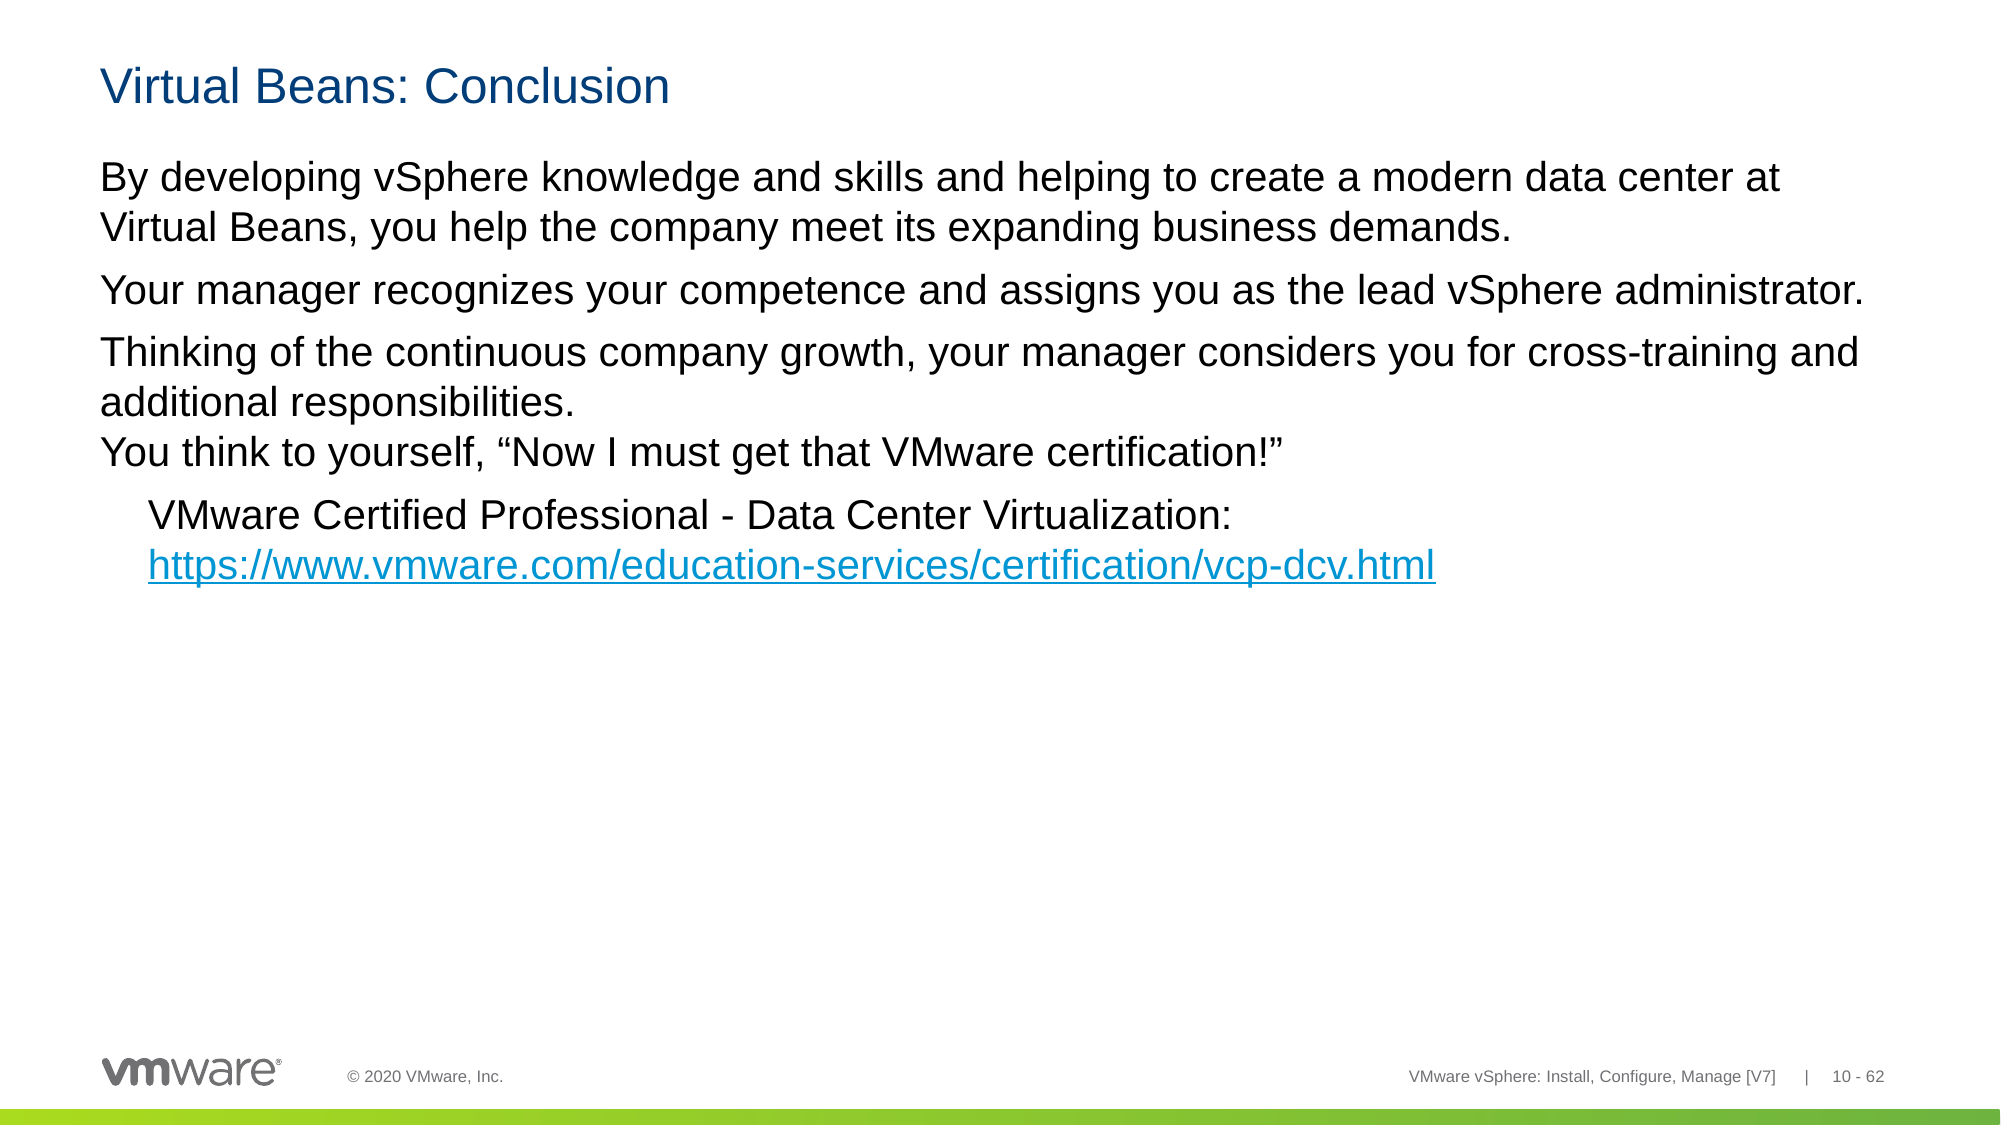

# Virtual Beans: Conclusion
By developing vSphere knowledge and skills and helping to create a modern data center at Virtual Beans, you help the company meet its expanding business demands.
Your manager recognizes your competence and assigns you as the lead vSphere administrator.
Thinking of the continuous company growth, your manager considers you for cross-training and additional responsibilities.
You think to yourself, “Now I must get that VMware certification!”
VMware Certified Professional - Data Center Virtualization:
https://www.vmware.com/education-services/certification/vcp-dcv.html
VMware vSphere: Install, Configure, Manage [V7]      |     10 - 62